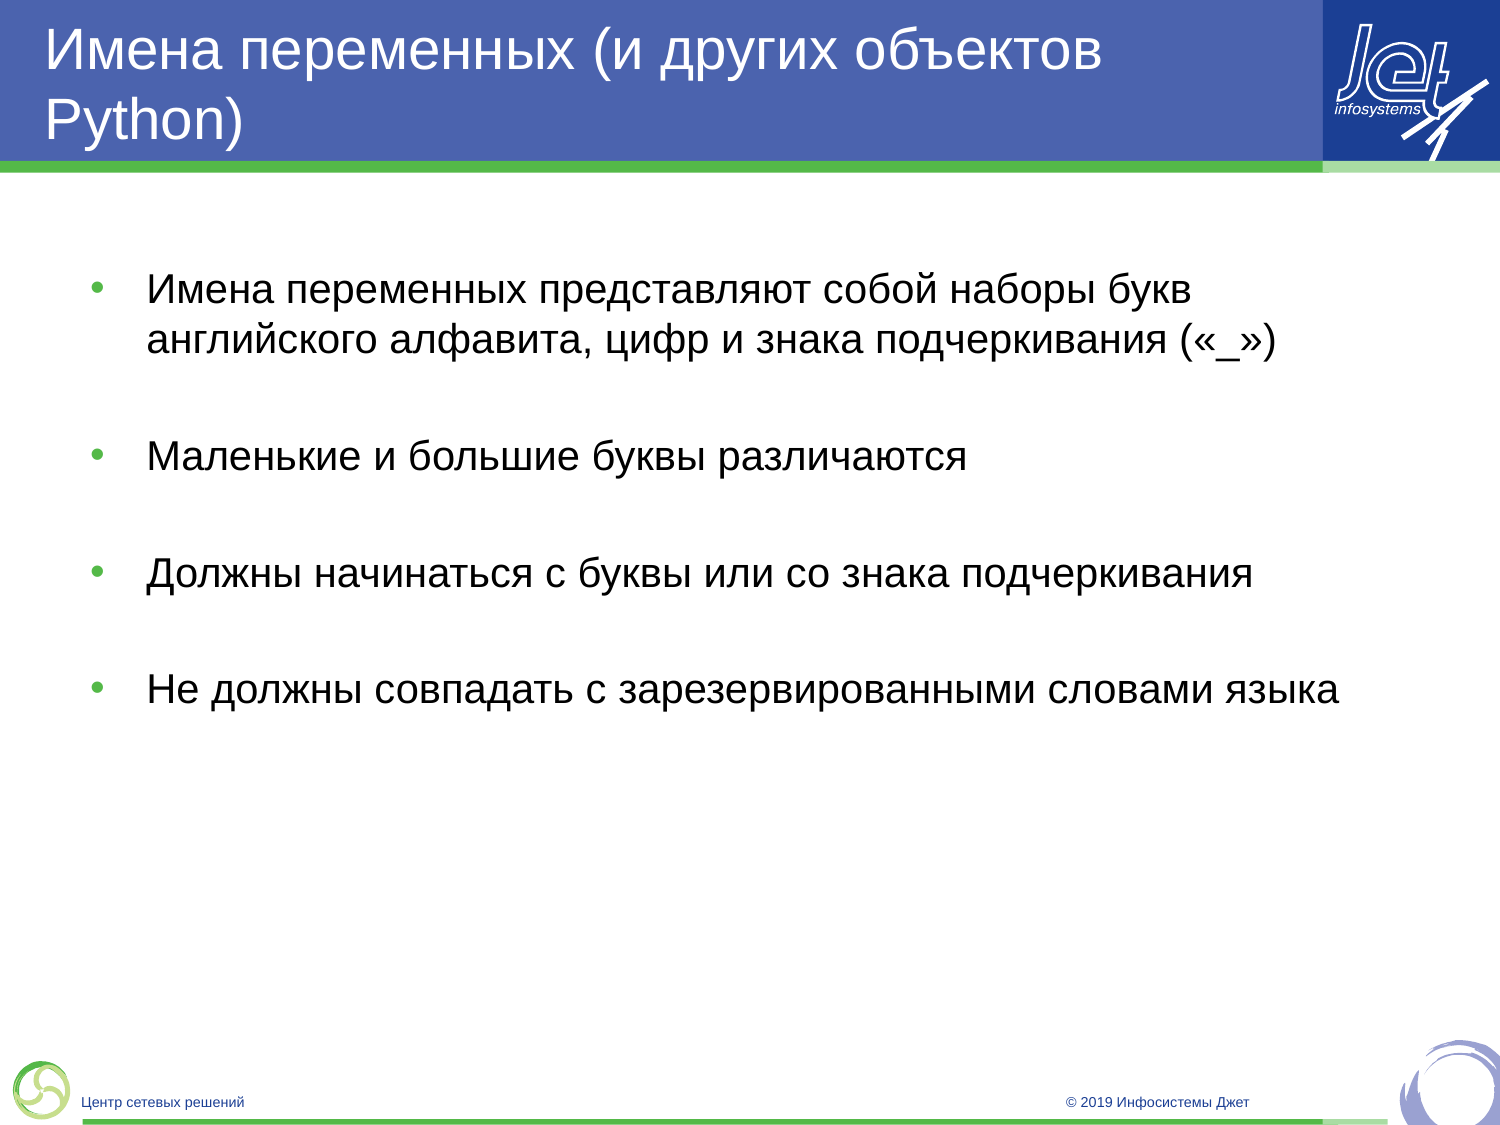

# Имена переменных (и других объектов Python)

Имена переменных представляют собой наборы букв английского алфавита, цифр и знака подчеркивания («_»)

Маленькие и большие буквы различаются

Должны начинаться с буквы или со знака подчеркивания

Не должны совпадать с зарезервированными словами языка